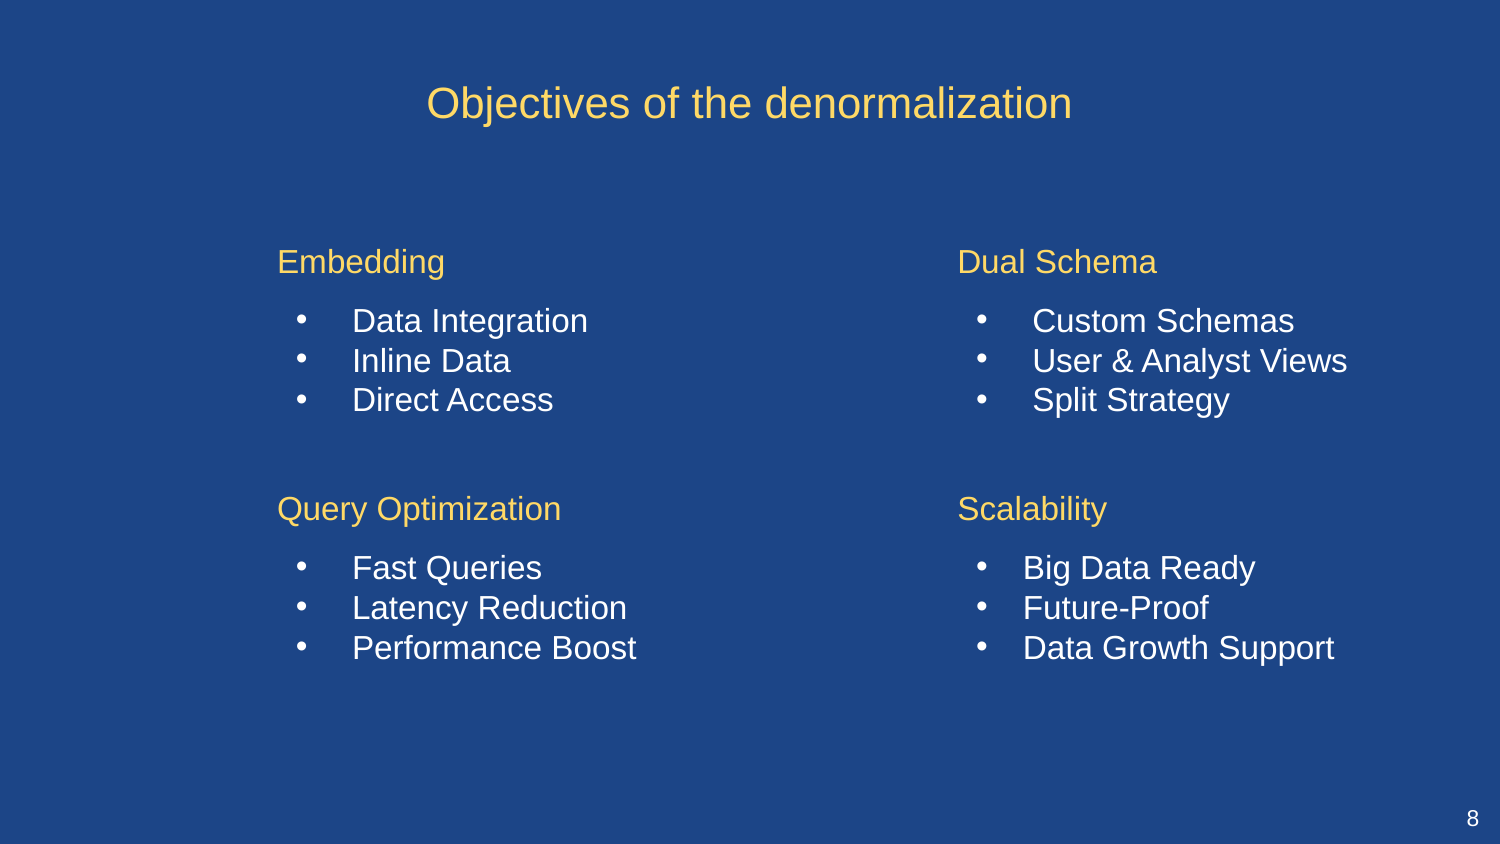

# Objectives of the denormalization
Embedding
Dual Schema
Data Integration
Inline Data
Direct Access
Custom Schemas
User & Analyst Views
Split Strategy
Query Optimization
Scalability
Fast Queries
Latency Reduction
Performance Boost
Big Data Ready
Future-Proof
Data Growth Support
8